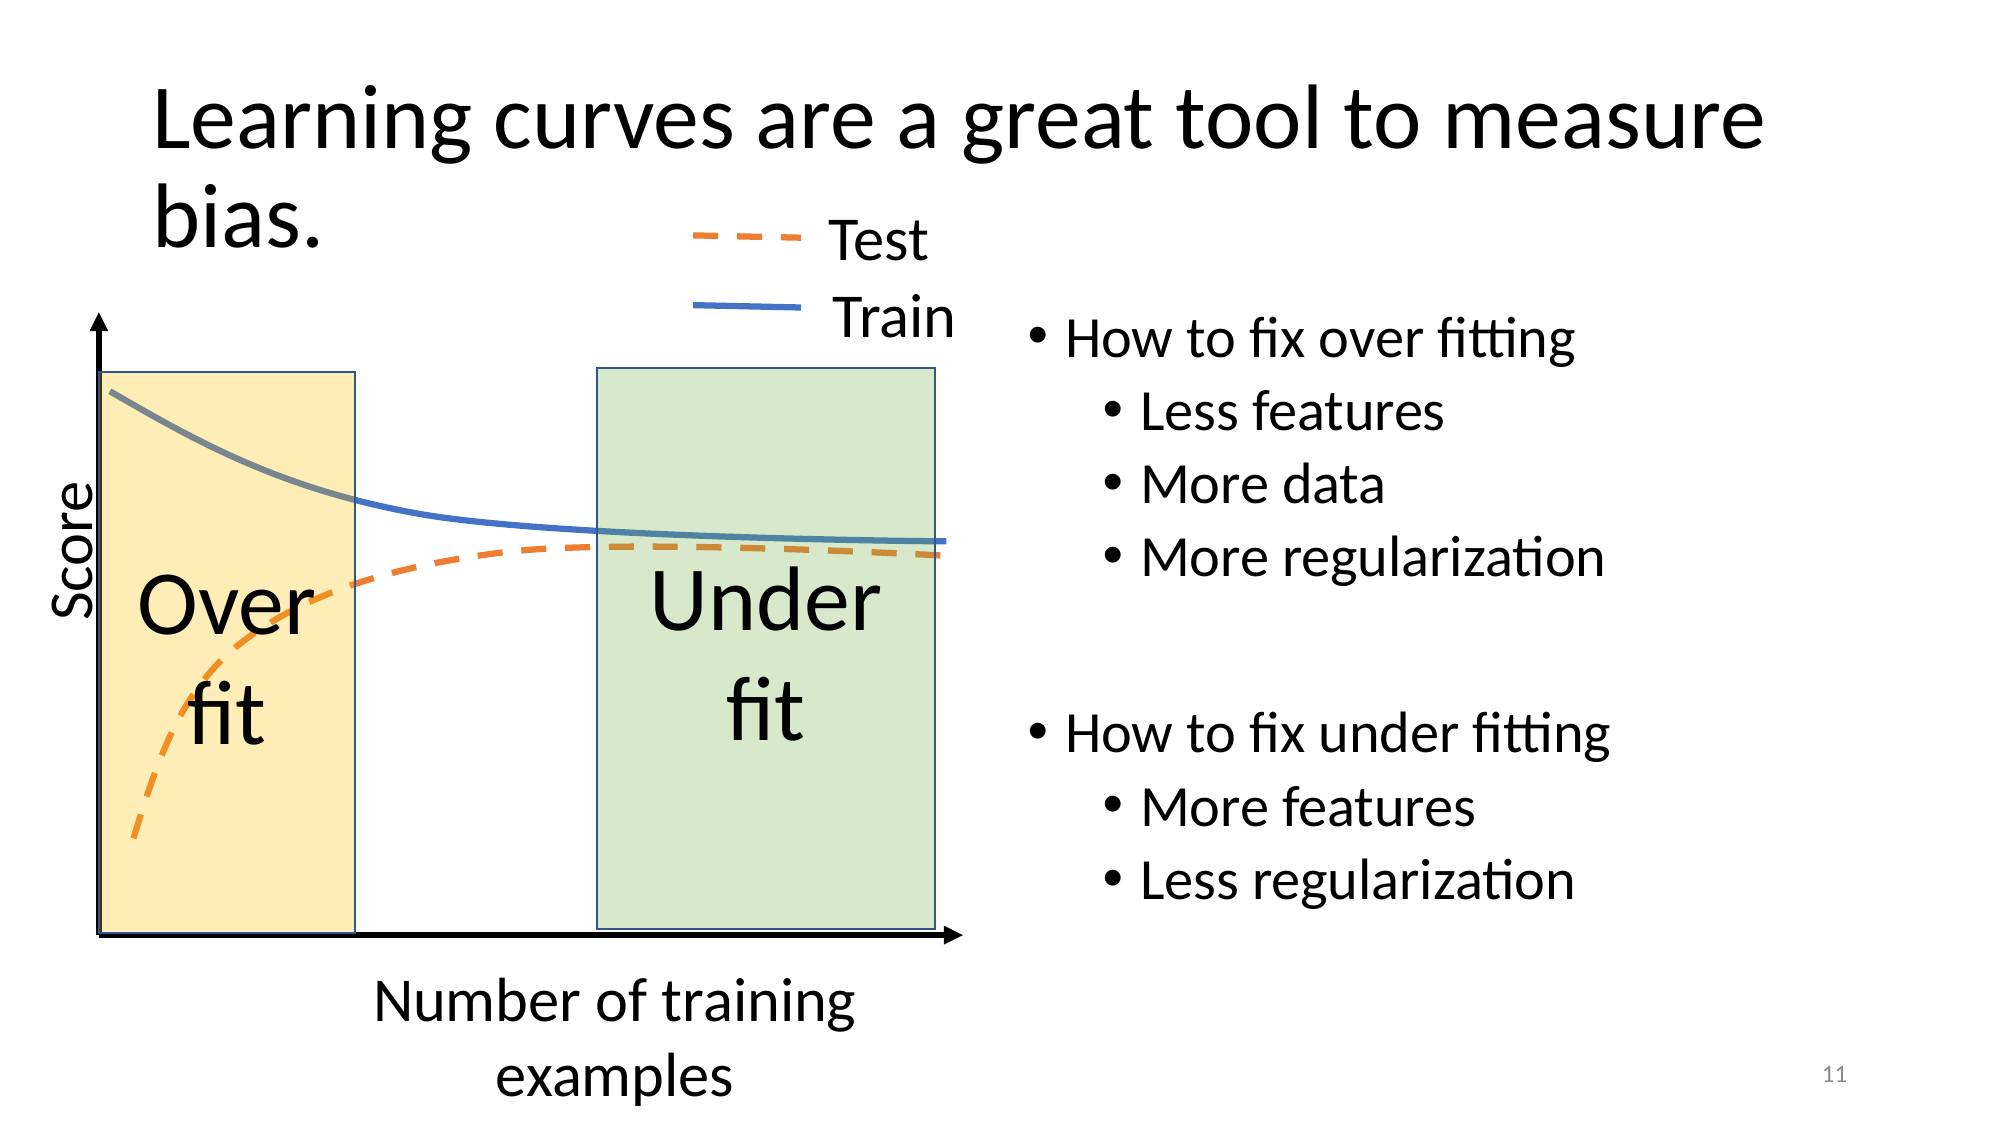

# Learning curves are a great tool to measure bias.
Test
Train
How to fix over fitting
Less features
More data
More regularization

How to fix under fitting
More features
Less regularization
Under fit
Over fit

Score

Number of training examples
11